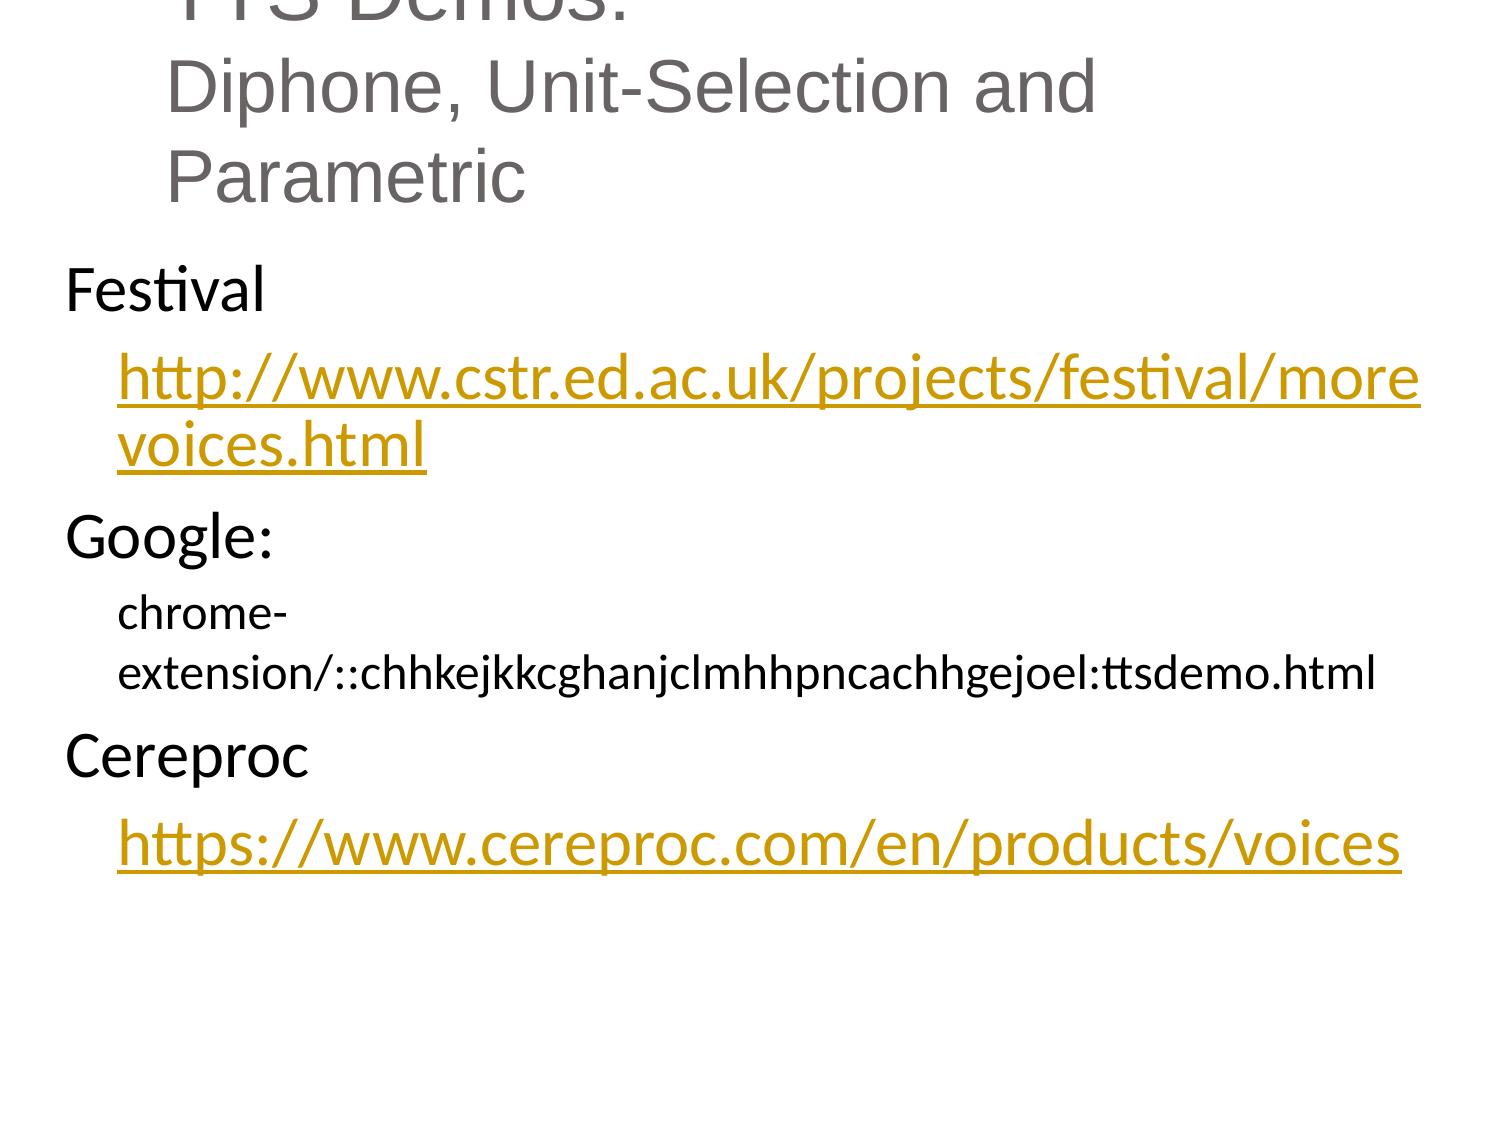

# TTS Demos: Diphone, Unit-Selection and Parametric
Festival
http://www.cstr.ed.ac.uk/projects/festival/morevoices.html
Google:
chrome-extension/::chhkejkkcghanjclmhhpncachhgejoel:ttsdemo.html
Cereproc
https://www.cereproc.com/en/products/voices